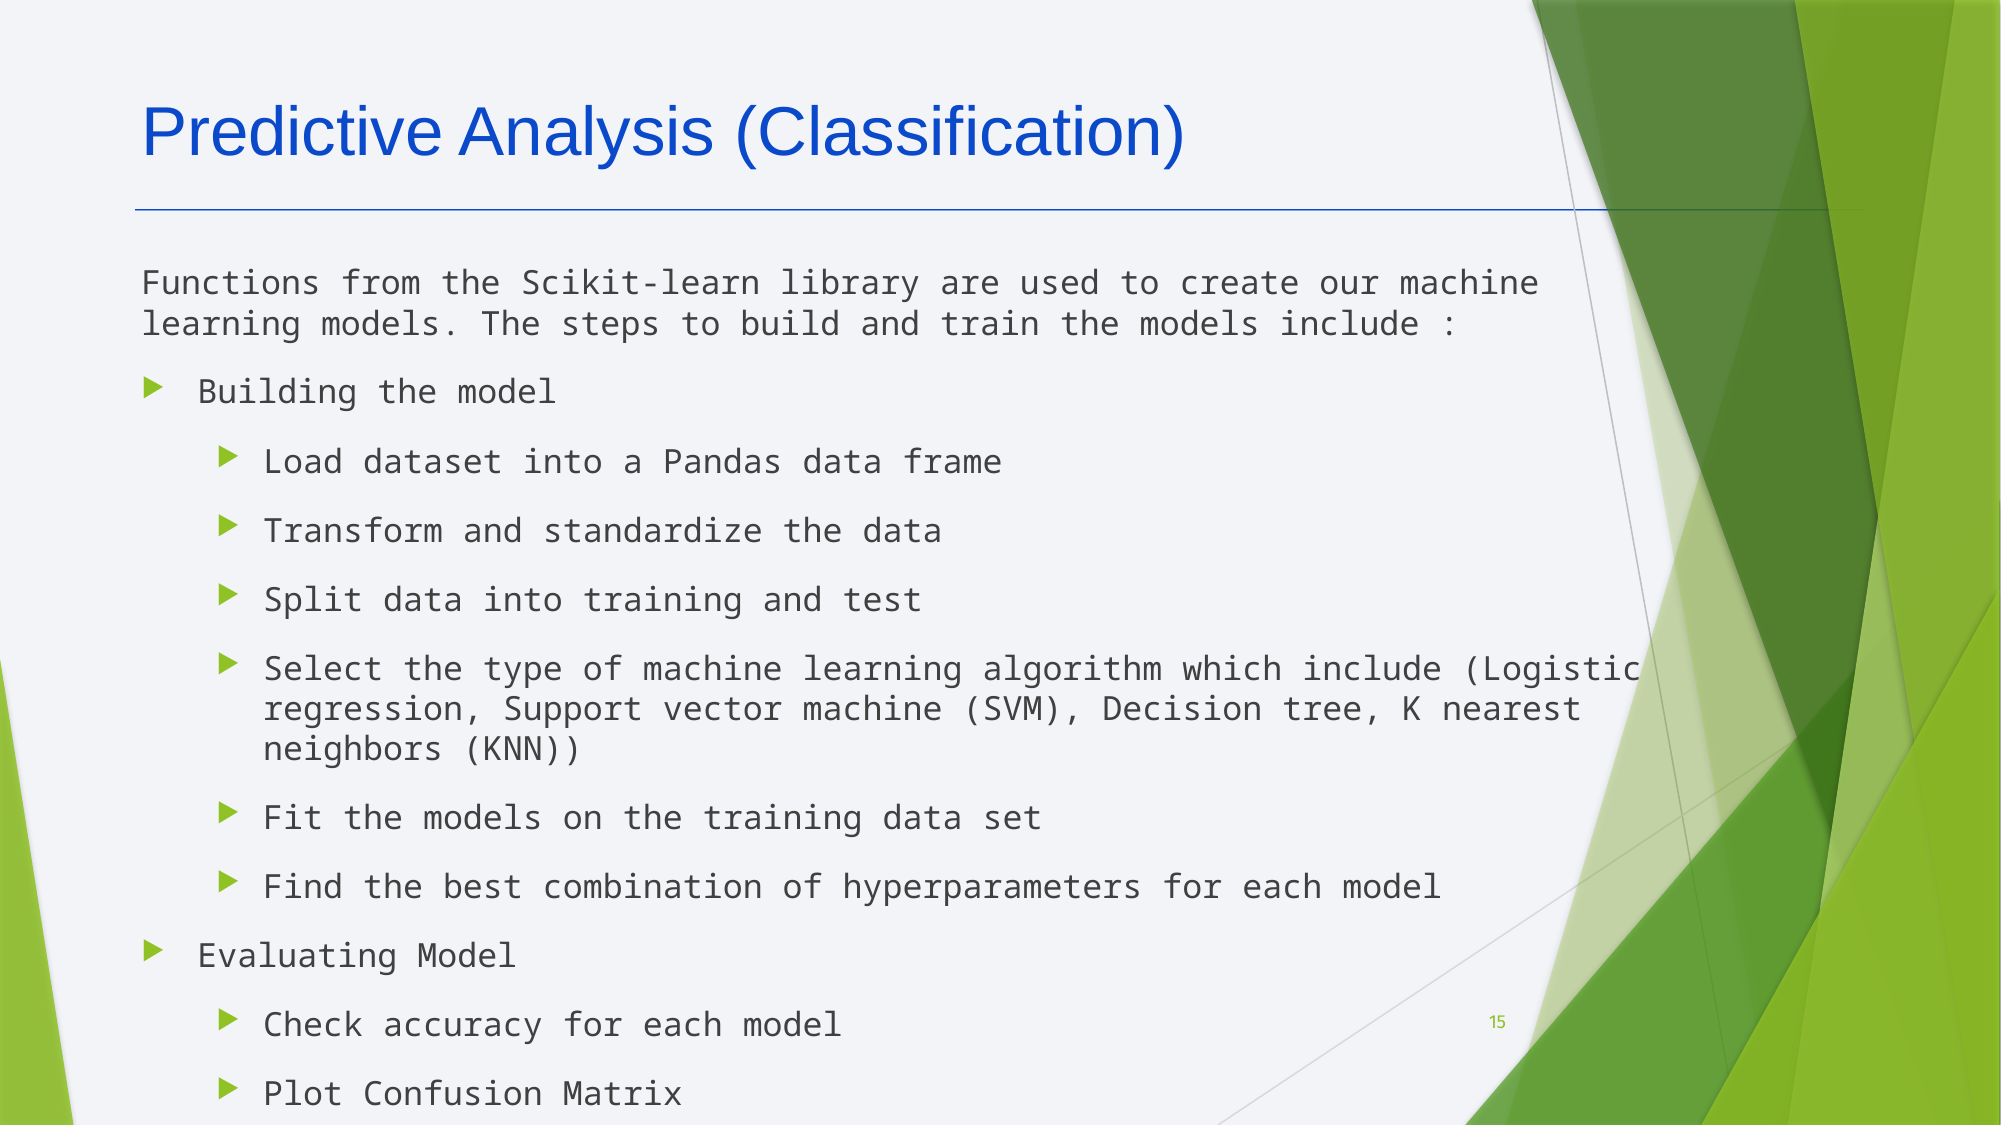

Predictive Analysis (Classification)
Functions from the Scikit-learn library are used to create our machine learning models. The steps to build and train the models include :
Building the model
Load dataset into a Pandas data frame
Transform and standardize the data
Split data into training and test
Select the type of machine learning algorithm which include (Logistic regression, Support vector machine (SVM), Decision tree, K nearest neighbors (KNN))
Fit the models on the training data set
Find the best combination of hyperparameters for each model
Evaluating Model
Check accuracy for each model
Plot Confusion Matrix
15